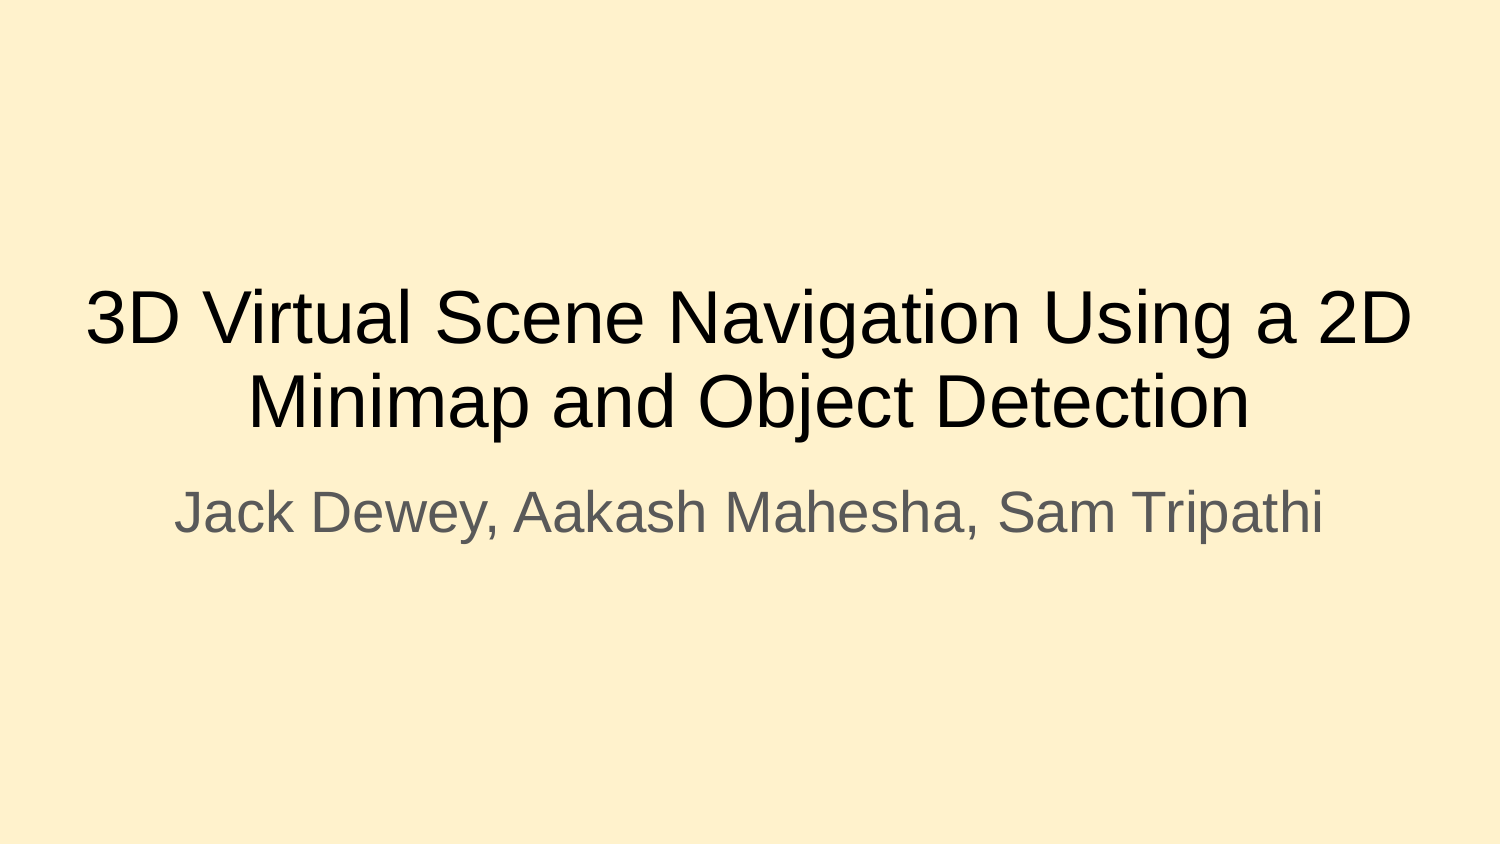

# 3D Virtual Scene Navigation Using a 2D Minimap and Object Detection
Jack Dewey, Aakash Mahesha, Sam Tripathi